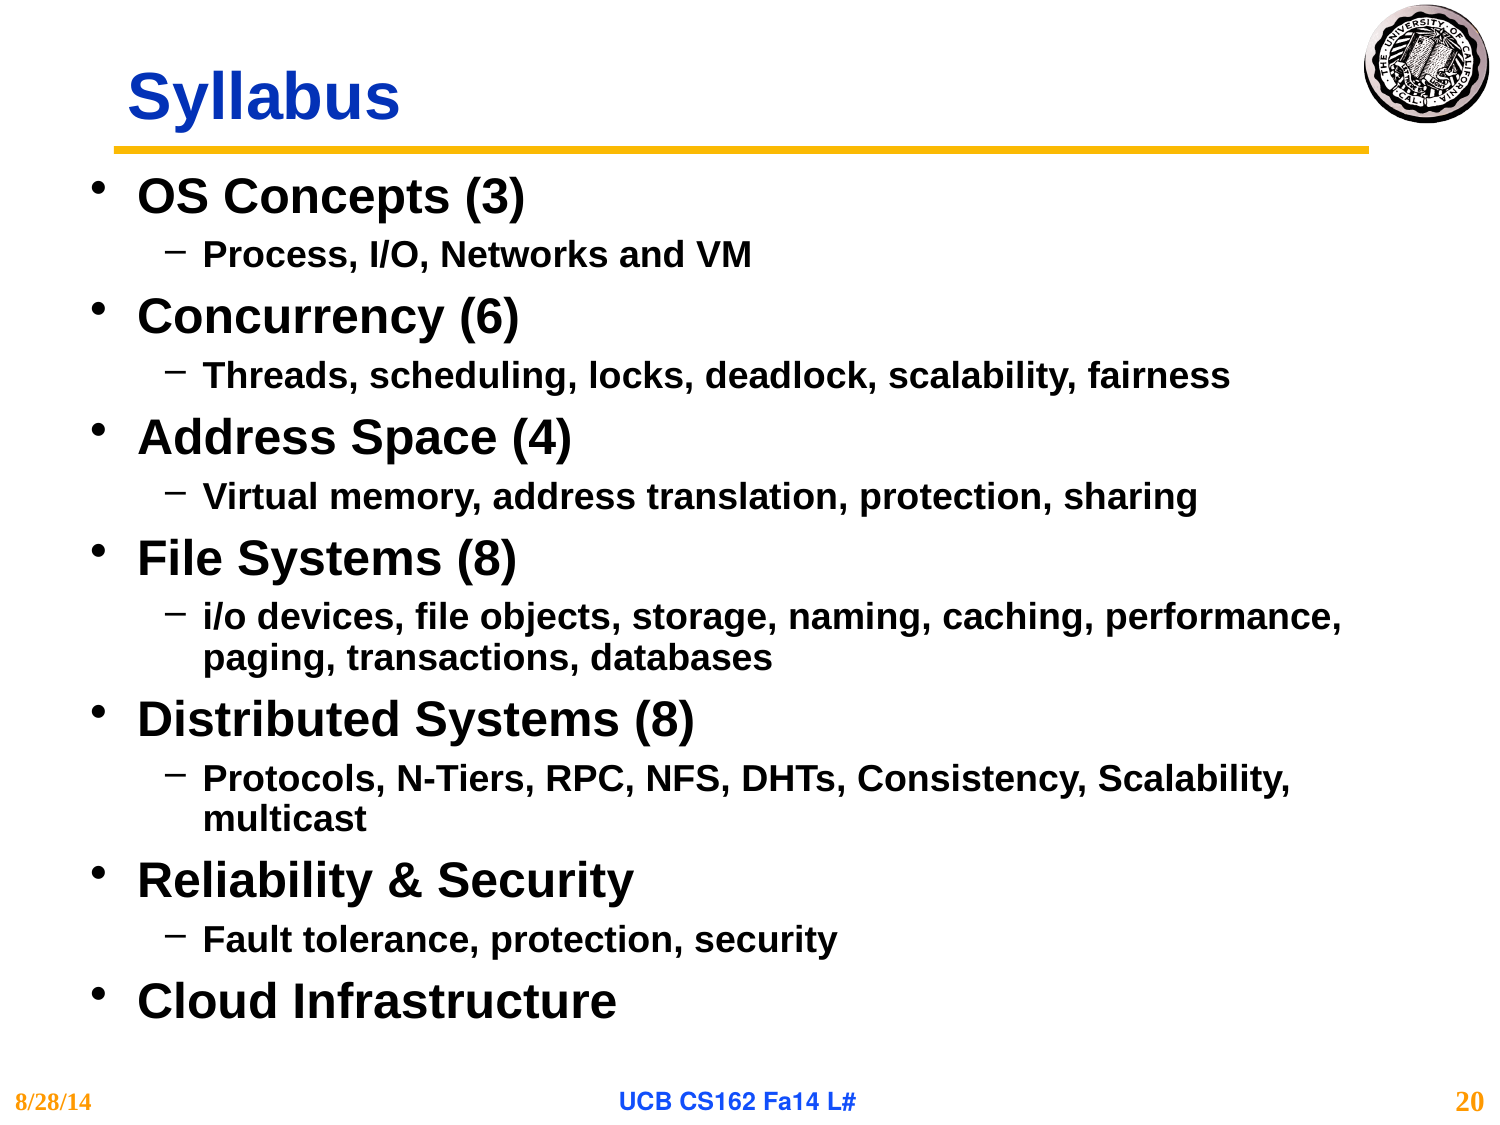

# Syllabus
OS Concepts (3)
Process, I/O, Networks and VM
Concurrency (6)
Threads, scheduling, locks, deadlock, scalability, fairness
Address Space (4)
Virtual memory, address translation, protection, sharing
File Systems (8)
i/o devices, file objects, storage, naming, caching, performance, paging, transactions, databases
Distributed Systems (8)
Protocols, N-Tiers, RPC, NFS, DHTs, Consistency, Scalability, multicast
Reliability & Security
Fault tolerance, protection, security
Cloud Infrastructure

8/28/14
UCB CS162 Fa14 L#
20